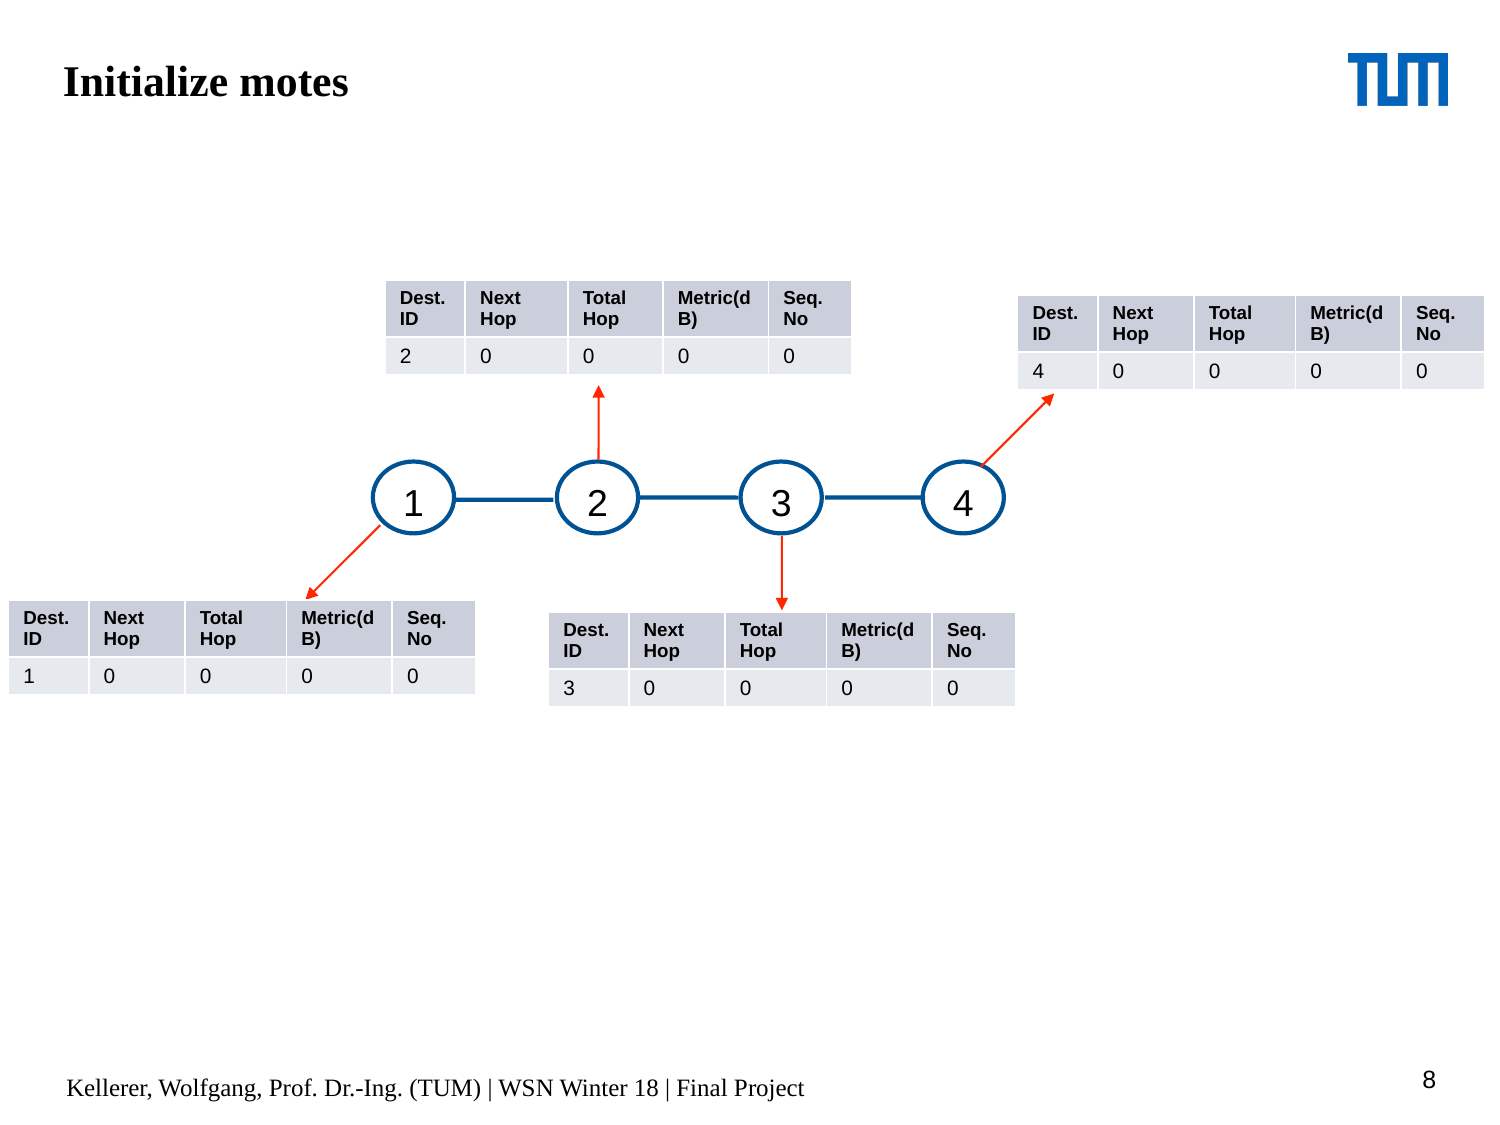

Initialize motes
| Dest. ID | Next Hop | Total Hop | Metric(dB) | Seq. No |
| --- | --- | --- | --- | --- |
| 2 | 0 | 0 | 0 | 0 |
| Dest. ID | Next Hop | Total Hop | Metric(dB) | Seq. No |
| --- | --- | --- | --- | --- |
| 4 | 0 | 0 | 0 | 0 |

1

2

3

4

| Dest. ID | Next Hop | Total Hop | Metric(dB) | Seq. No |
| --- | --- | --- | --- | --- |
| 1 | 0 | 0 | 0 | 0 |
| Dest. ID | Next Hop | Total Hop | Metric(dB) | Seq. No |
| --- | --- | --- | --- | --- |
| 3 | 0 | 0 | 0 | 0 |
8